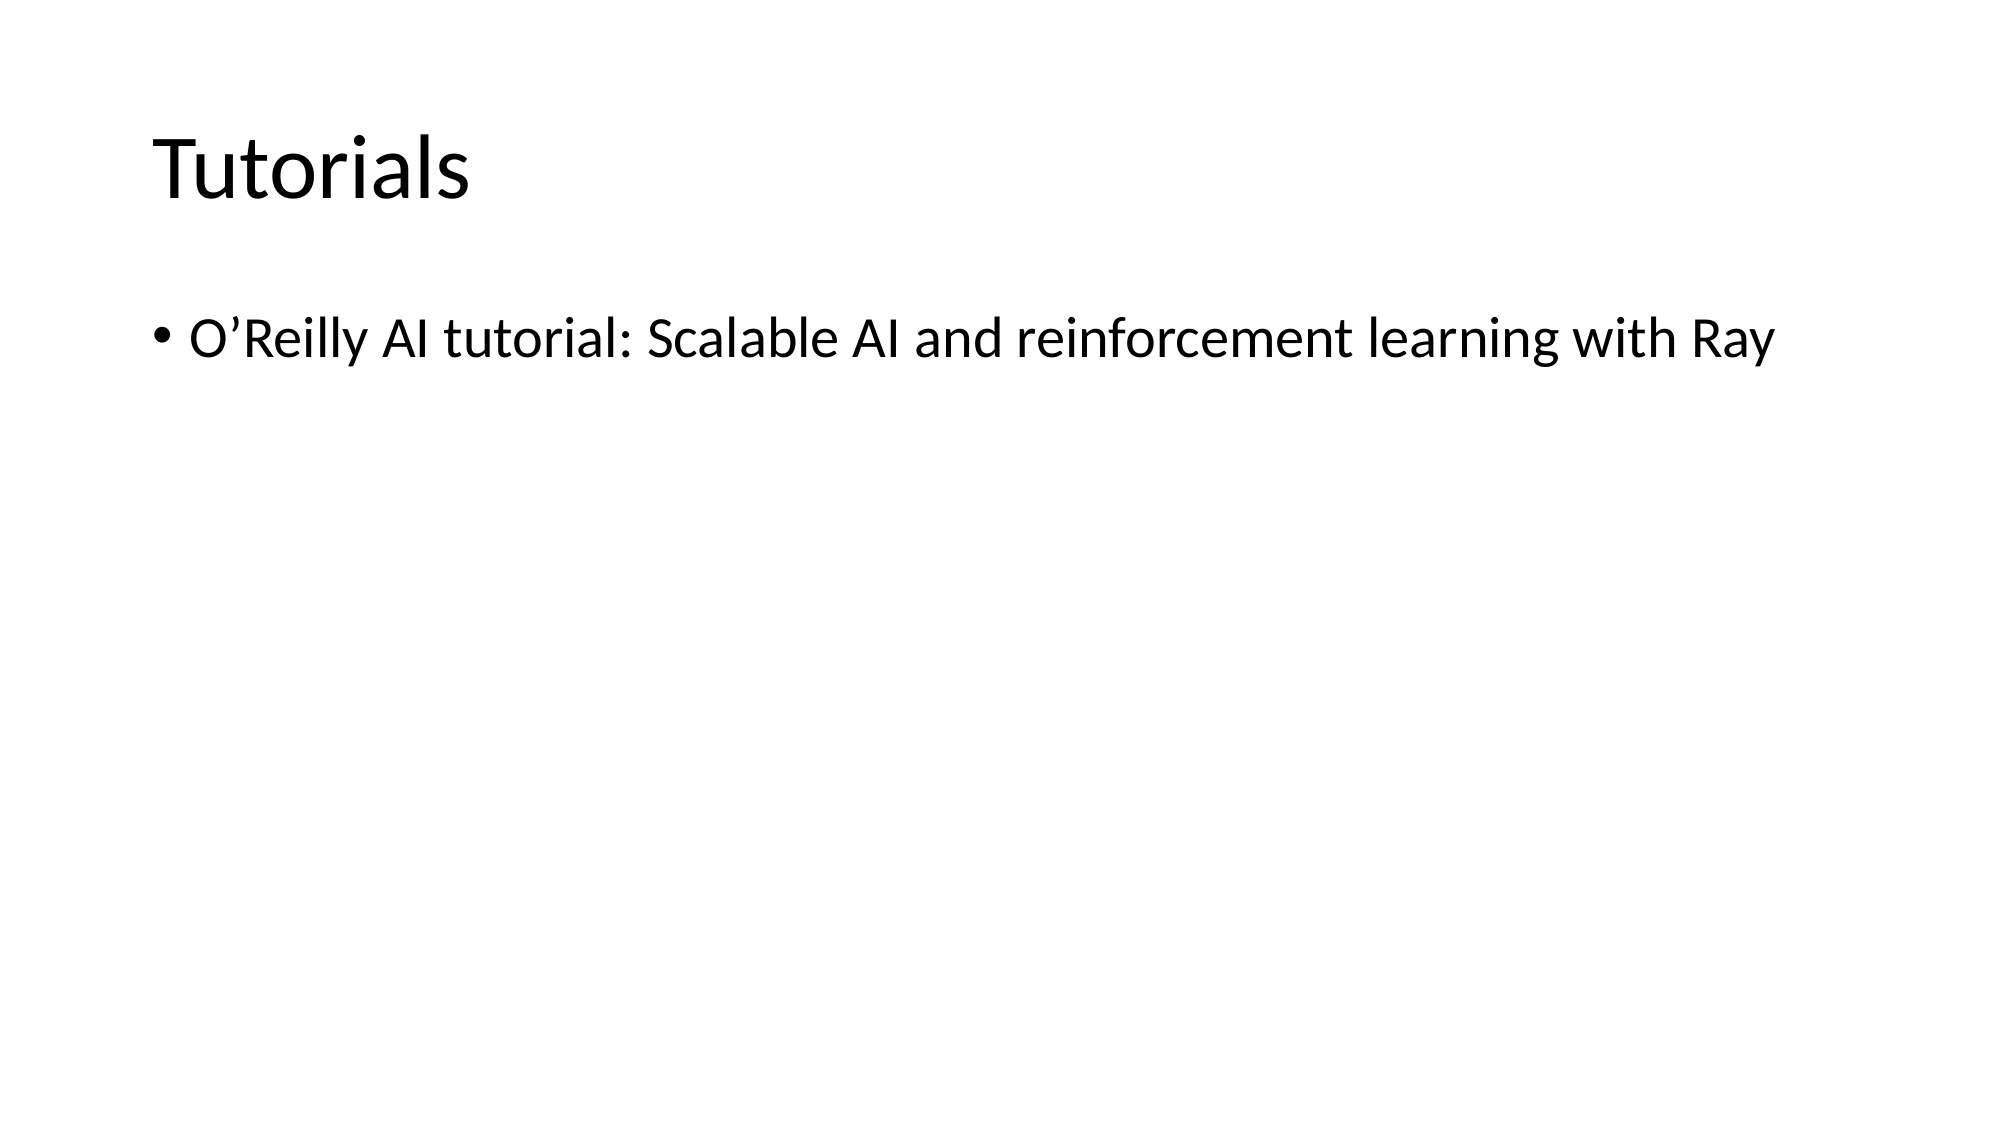

# Tutorials
O’Reilly AI tutorial: Scalable AI and reinforcement learning with Ray